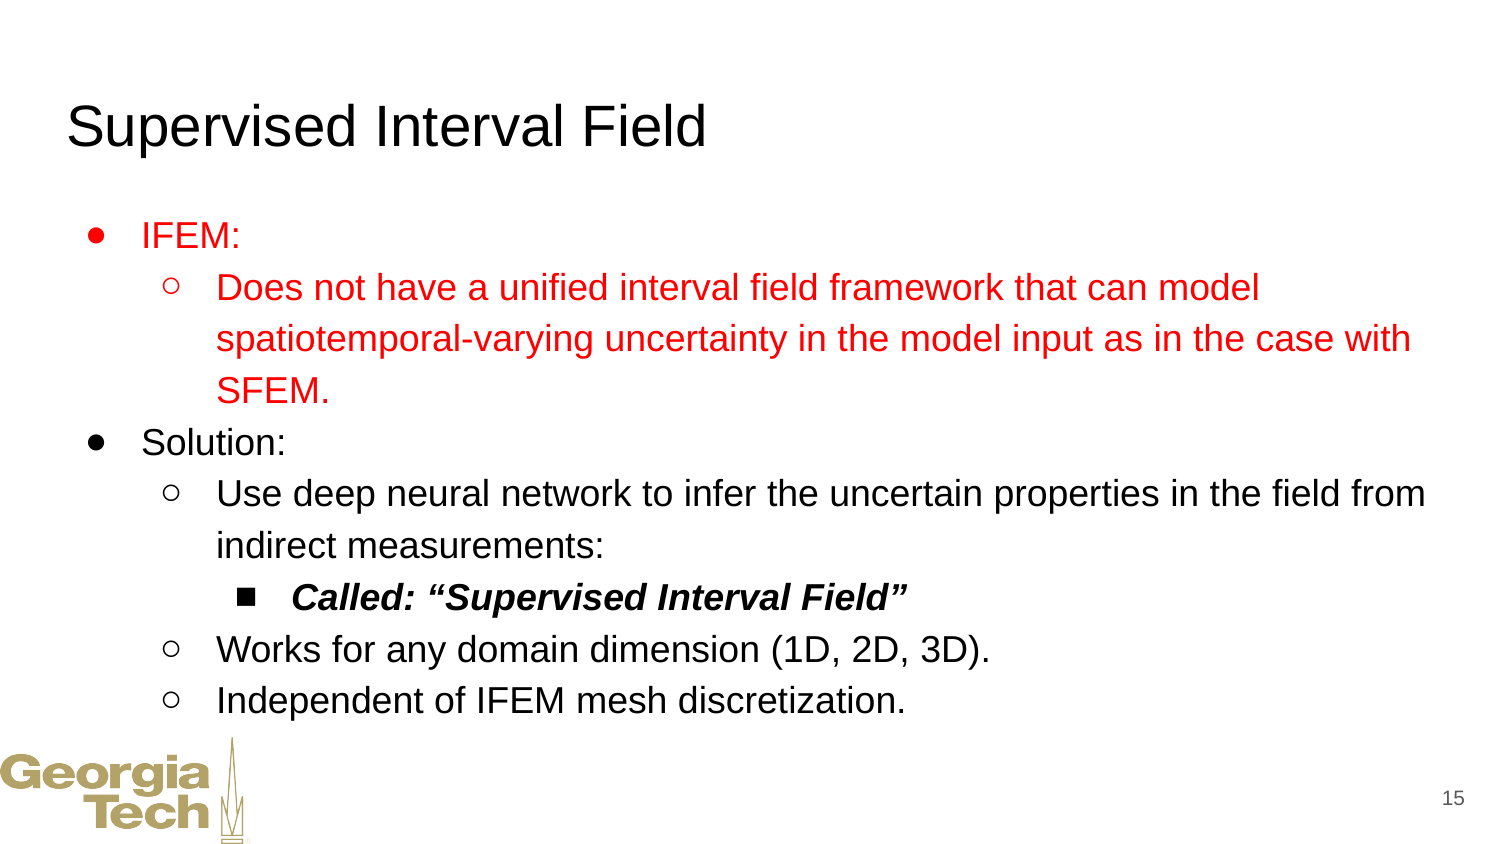

# Supervised Interval Field
IFEM:
Does not have a unified interval field framework that can model spatiotemporal-varying uncertainty in the model input as in the case with SFEM.
Solution:
Use deep neural network to infer the uncertain properties in the field from indirect measurements:
Called: “Supervised Interval Field”
Works for any domain dimension (1D, 2D, 3D).
Independent of IFEM mesh discretization.
15